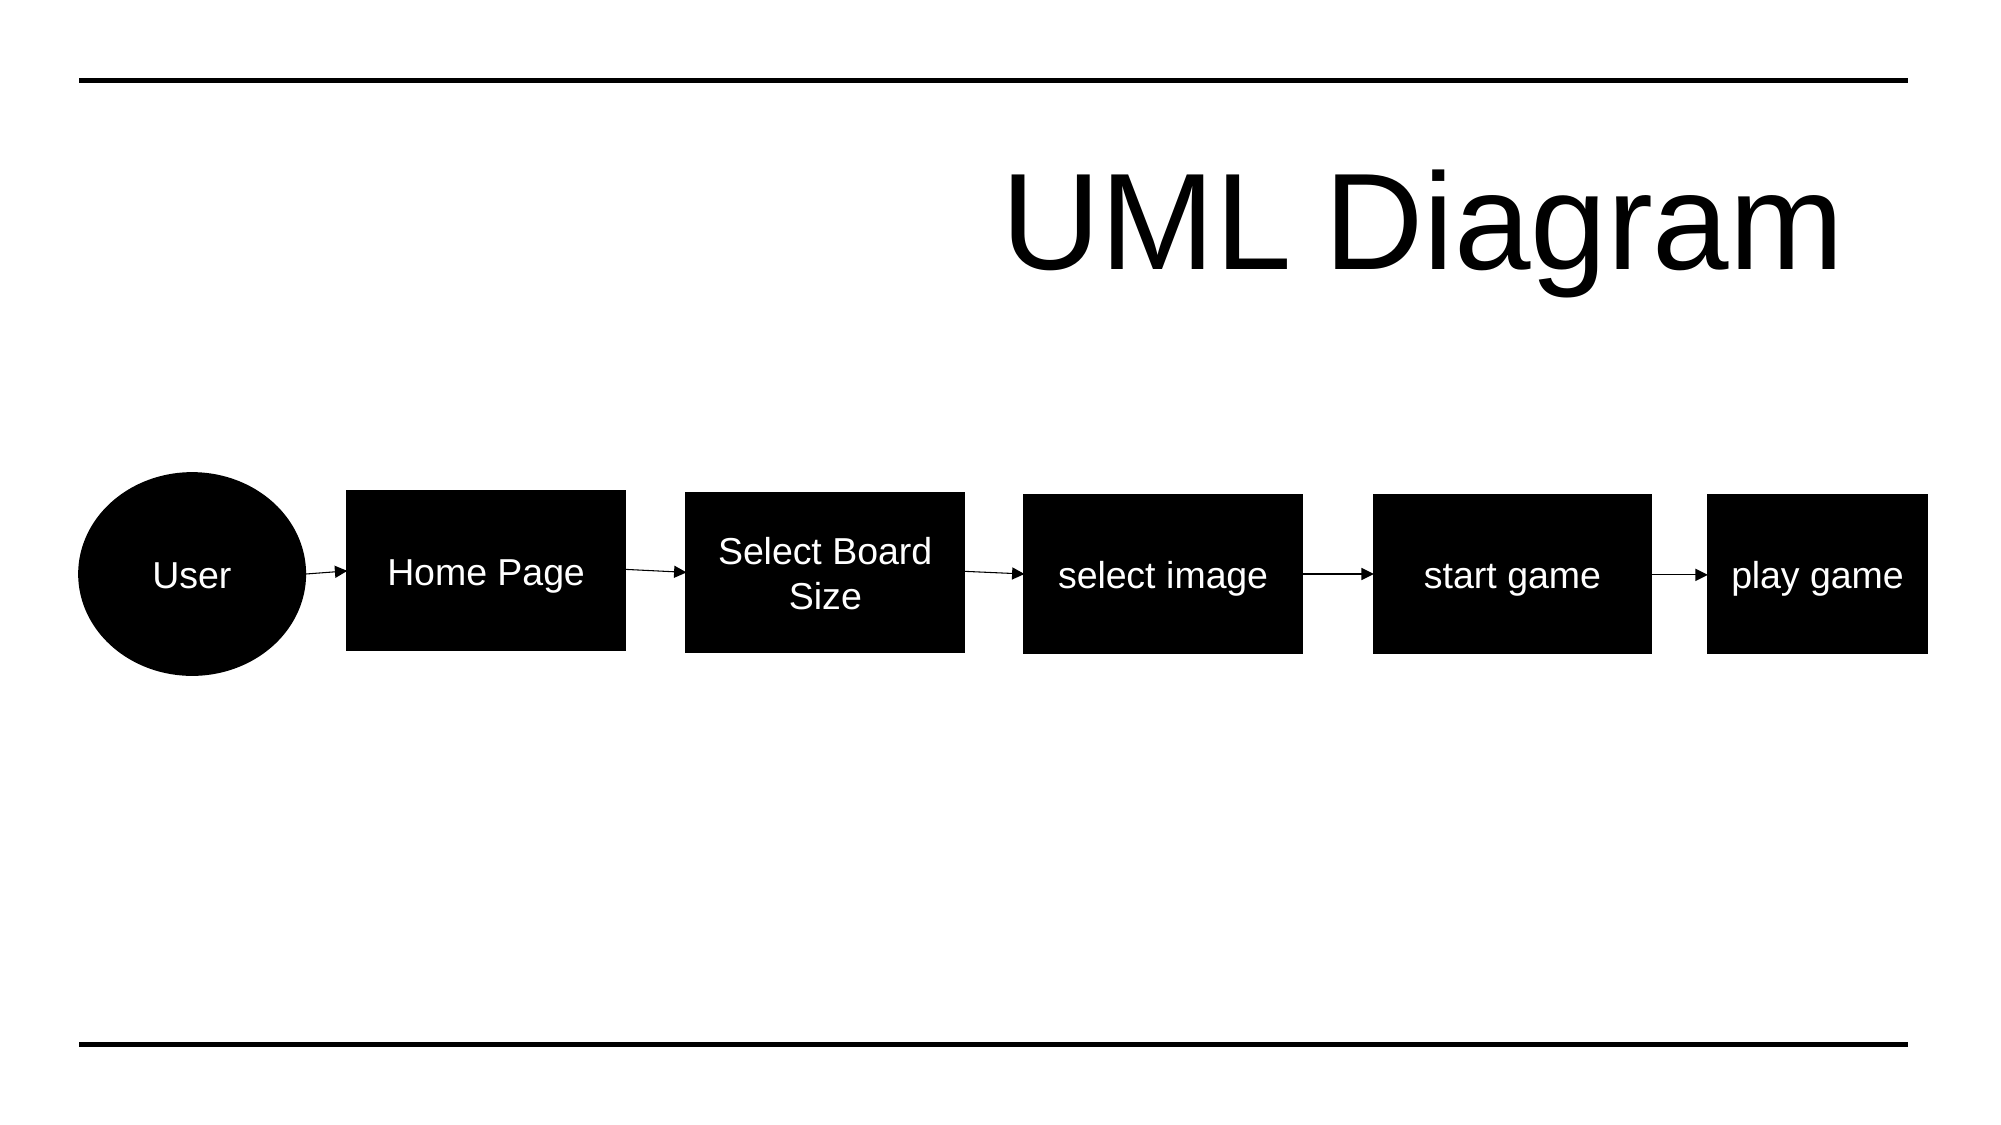

# UML Diagram
nt
User
Home Page
Select Board Size
select image
start game
play game